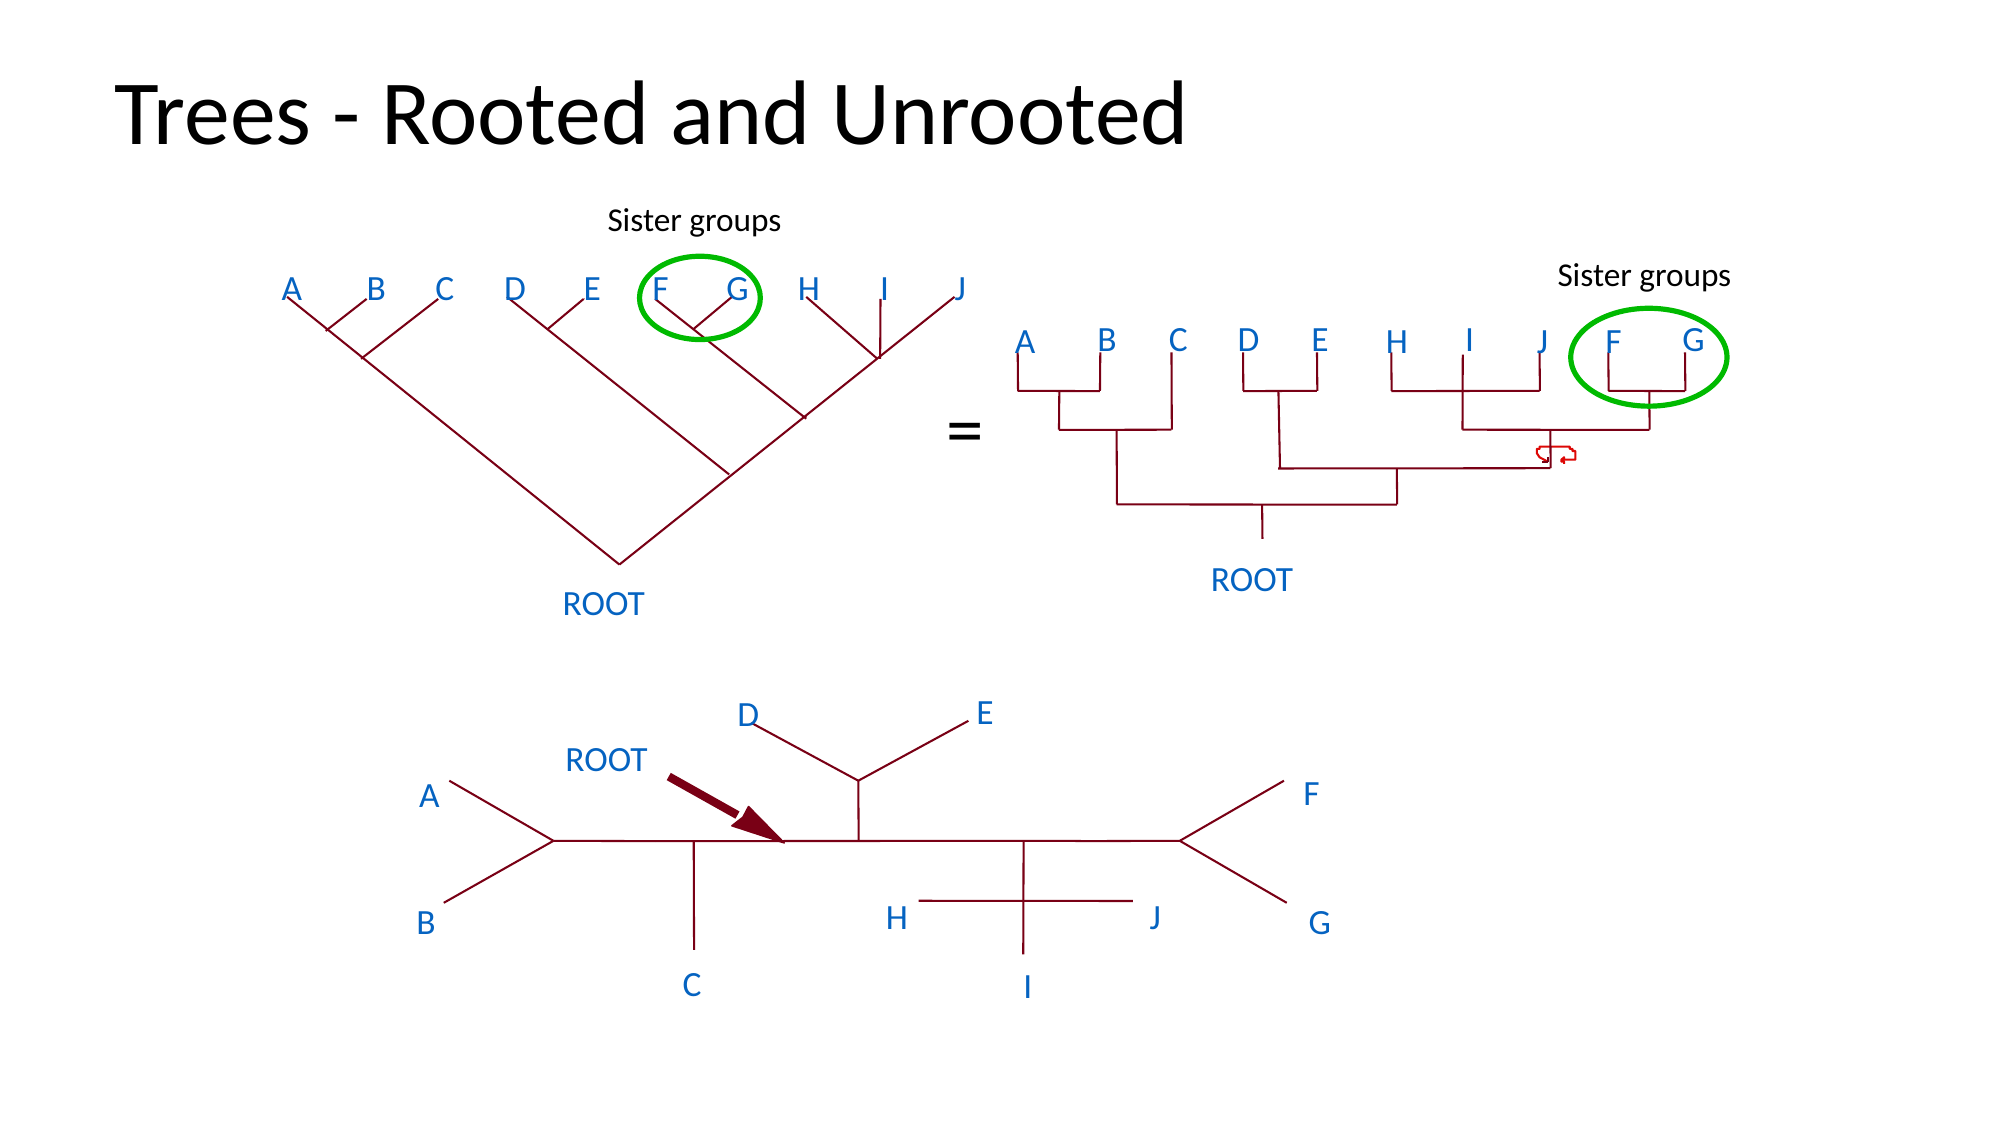

# Trees - Rooted and Unrooted
Sister groups
Sister groups

A
B
C
D
E
F
G
H
I
J

B
C
D
E
I
G
A
H
J
F

=

ROOT
ROOT
E
D

ROOT
F
A

H
J
B
G

C
I